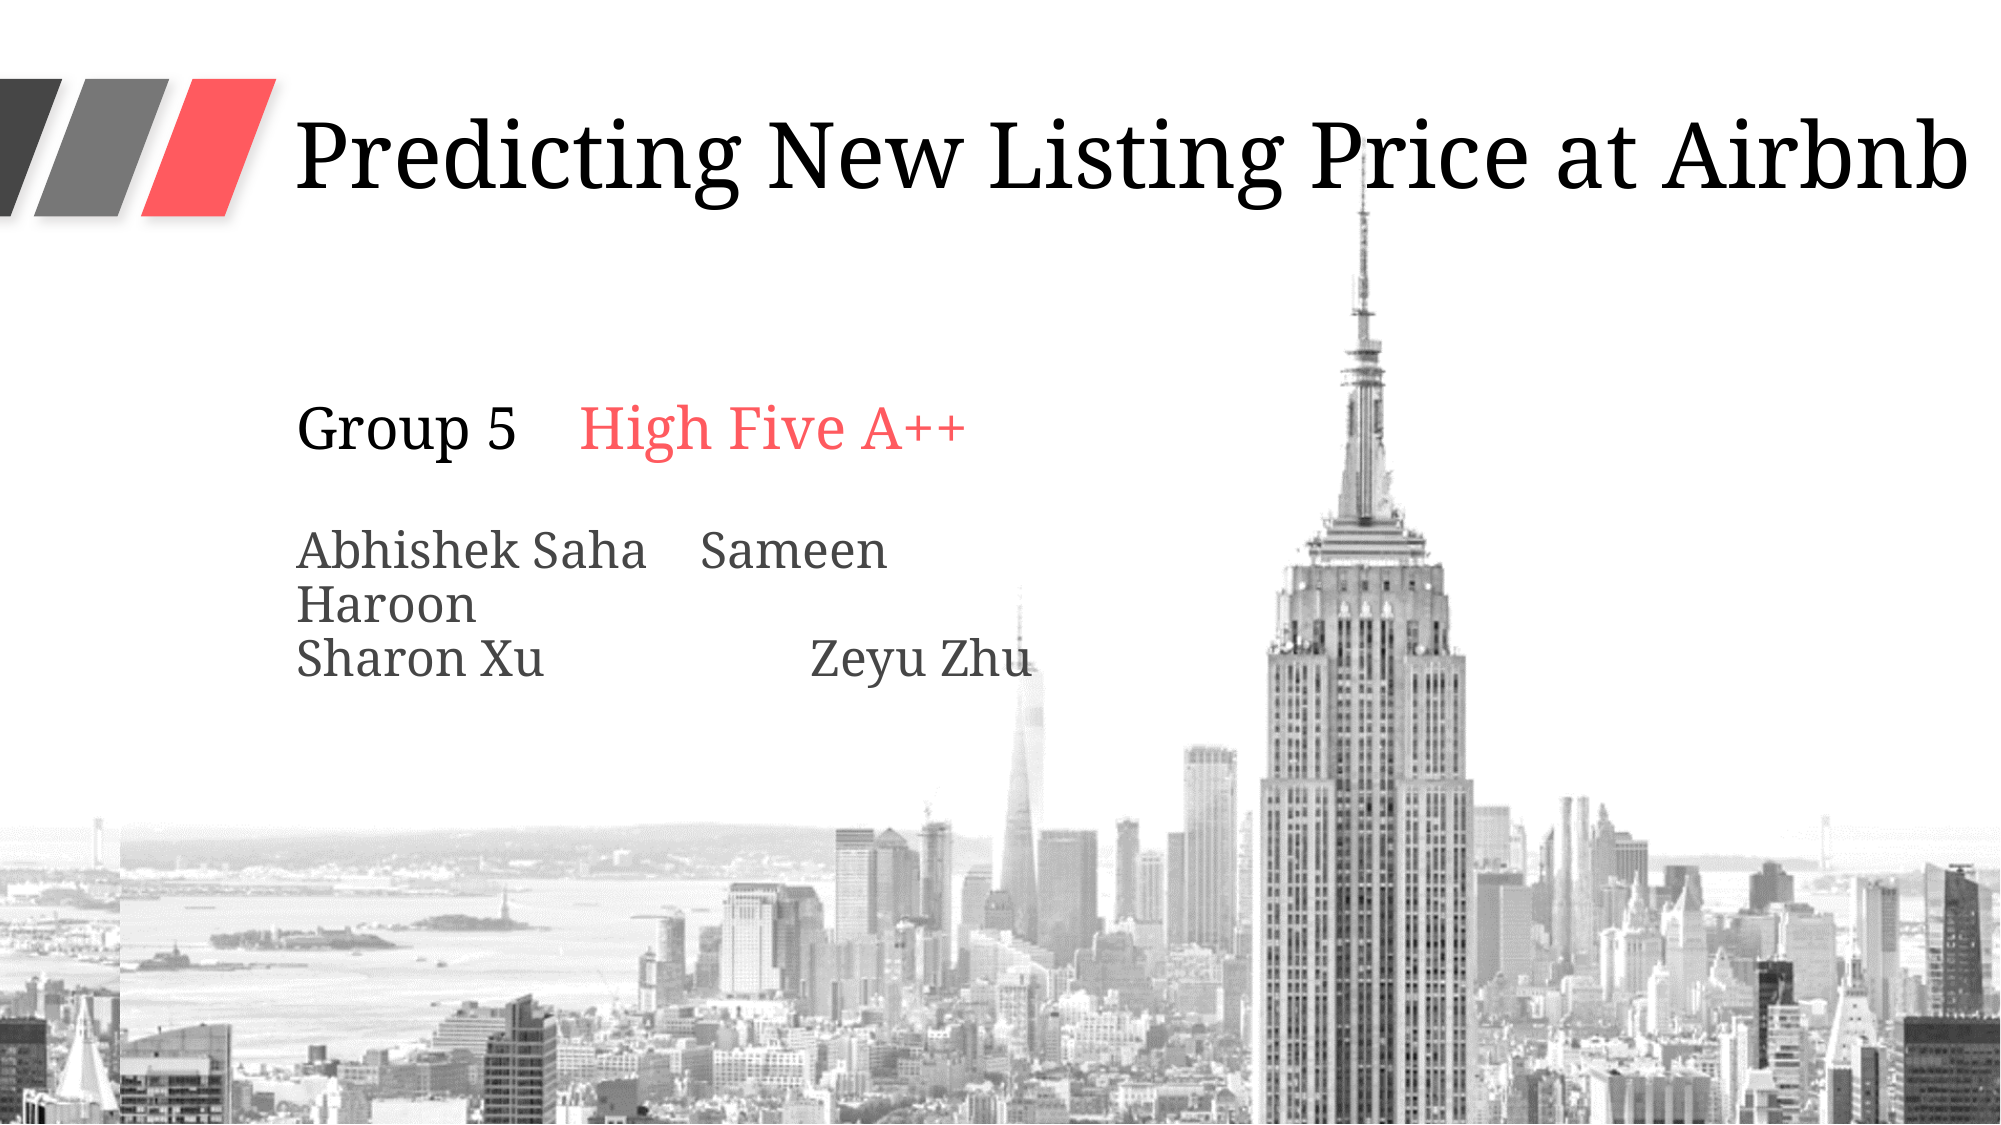

Predicting New Listing Price at Airbnb
Group 5    High Five A++

Abhishek Saha    Sameen Haroon
Sharon Xu      	     Zeyu Zhu